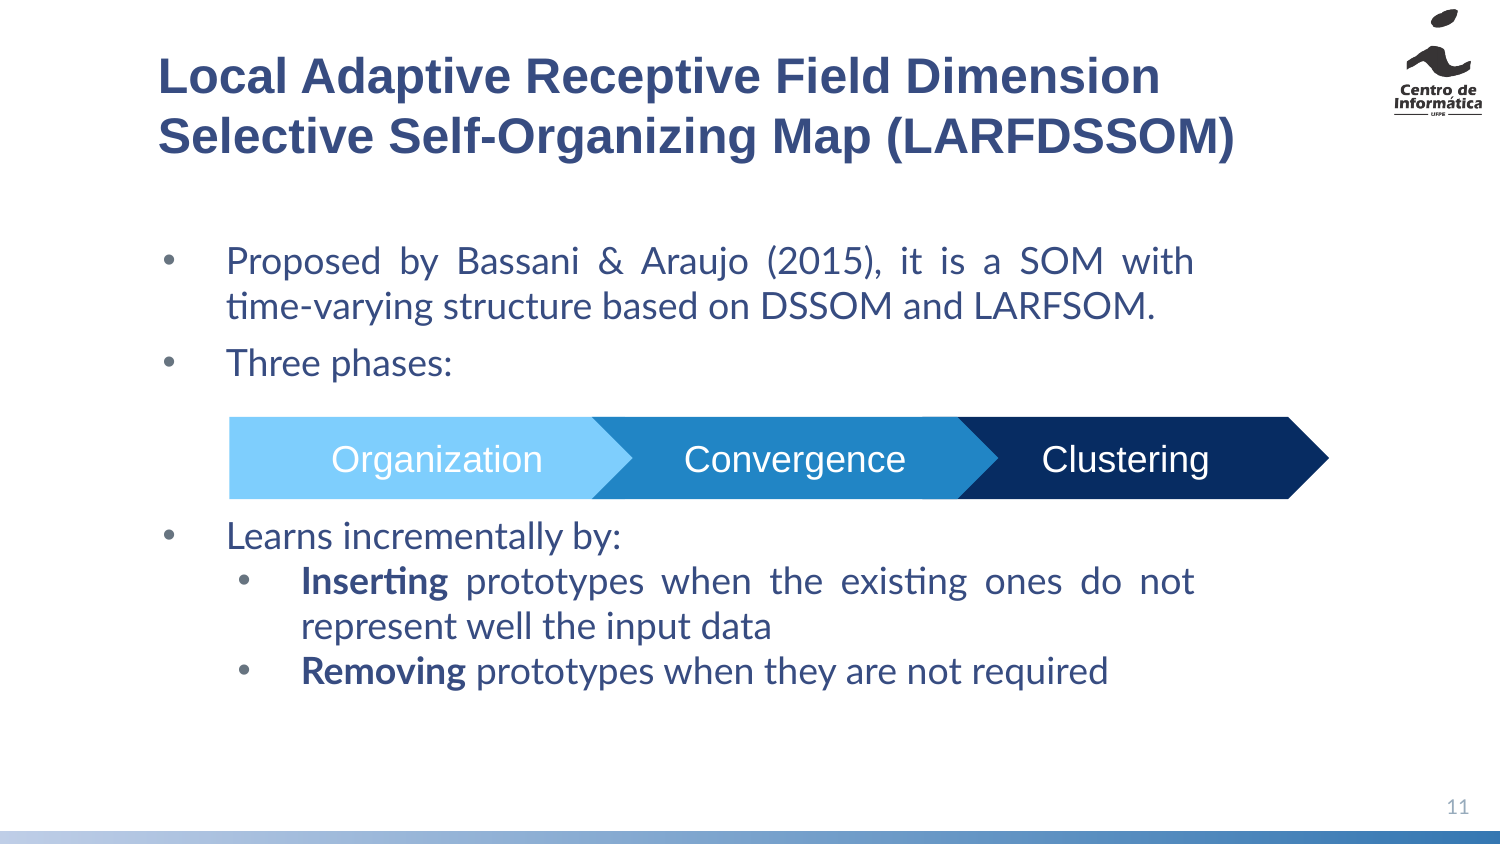

# Local Adaptive Receptive Field Dimension Selective Self-Organizing Map (LARFDSSOM)
Proposed by Bassani & Araujo (2015), it is a SOM with time-varying structure based on DSSOM and LARFSOM.
Three phases:

Learns incrementally by:
Inserting prototypes when the existing ones do not represent well the input data
Removing prototypes when they are not required

Convergence
Clustering
Organization
11